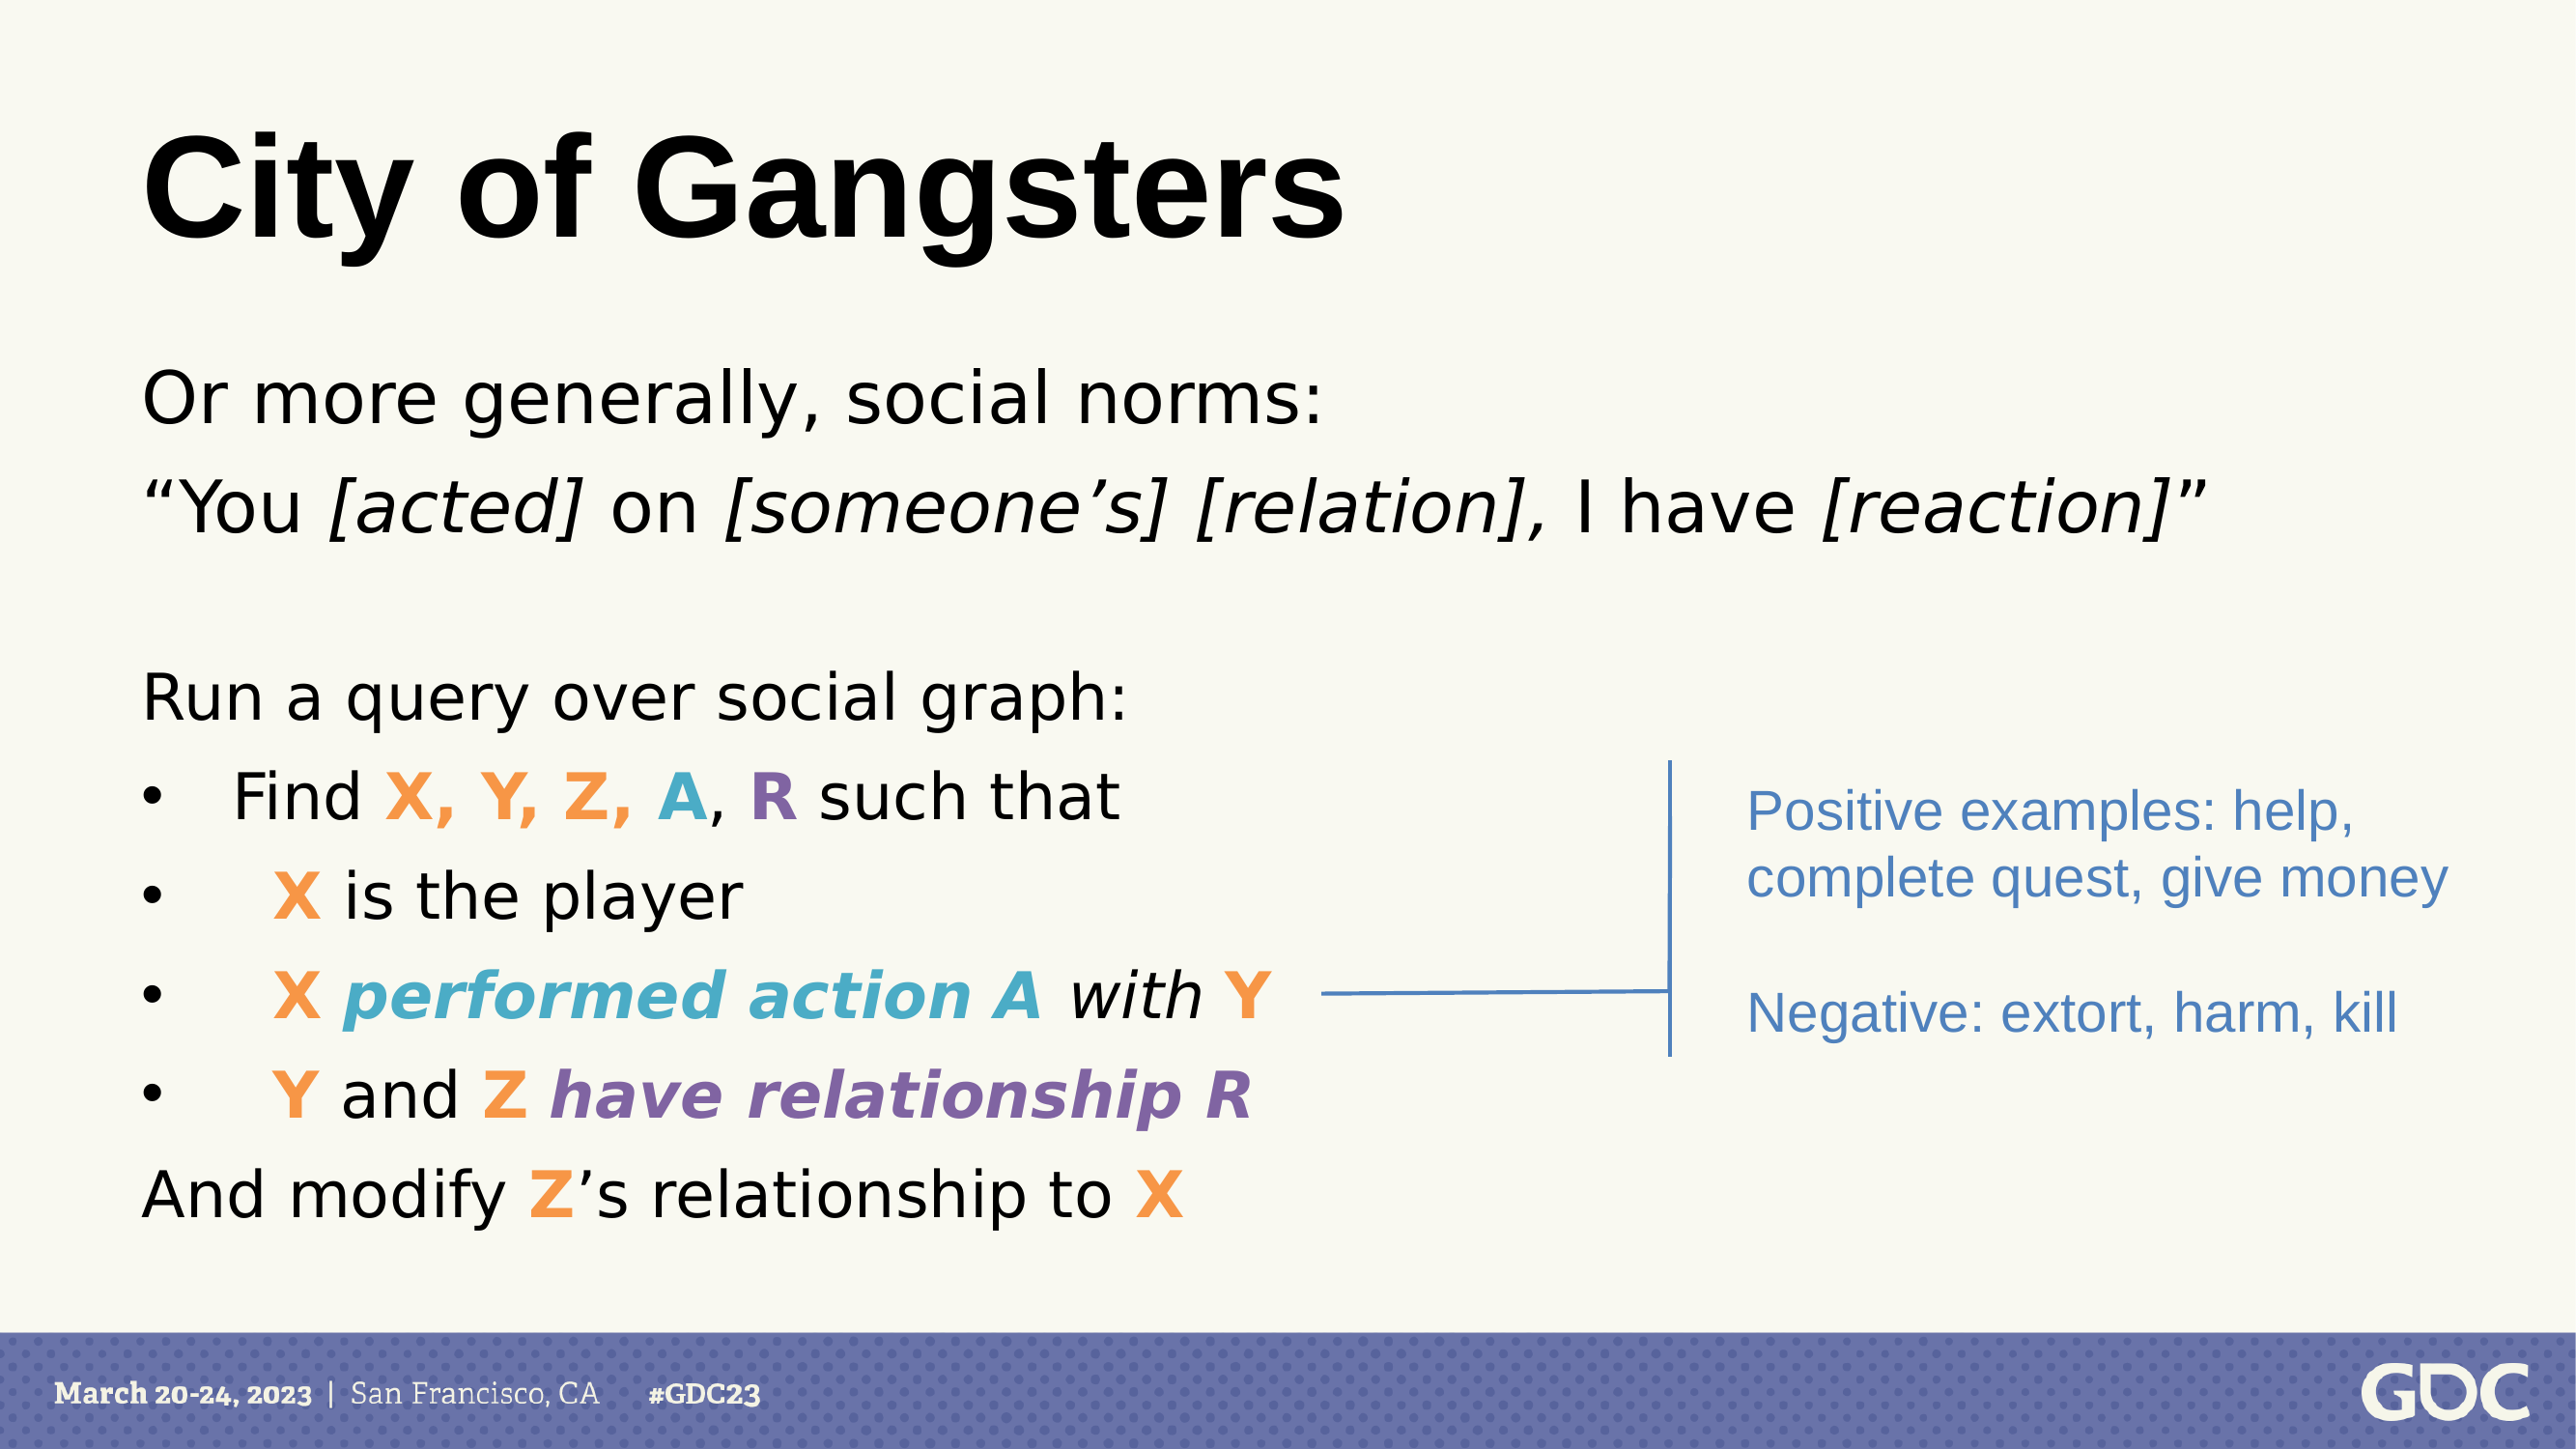

# City of Gangsters
Or more generally, social norms:
“You [acted] on [someone’s] [relation], I have [reaction]”
Run a query over social graph:
Find X, Y, Z, A, R such that
  X is the player
  X performed action A with Y
  Y and Z have relationship R
And modify Z’s relationship to X

Positive examples: help, complete quest, give money
Negative: extort, harm, kill